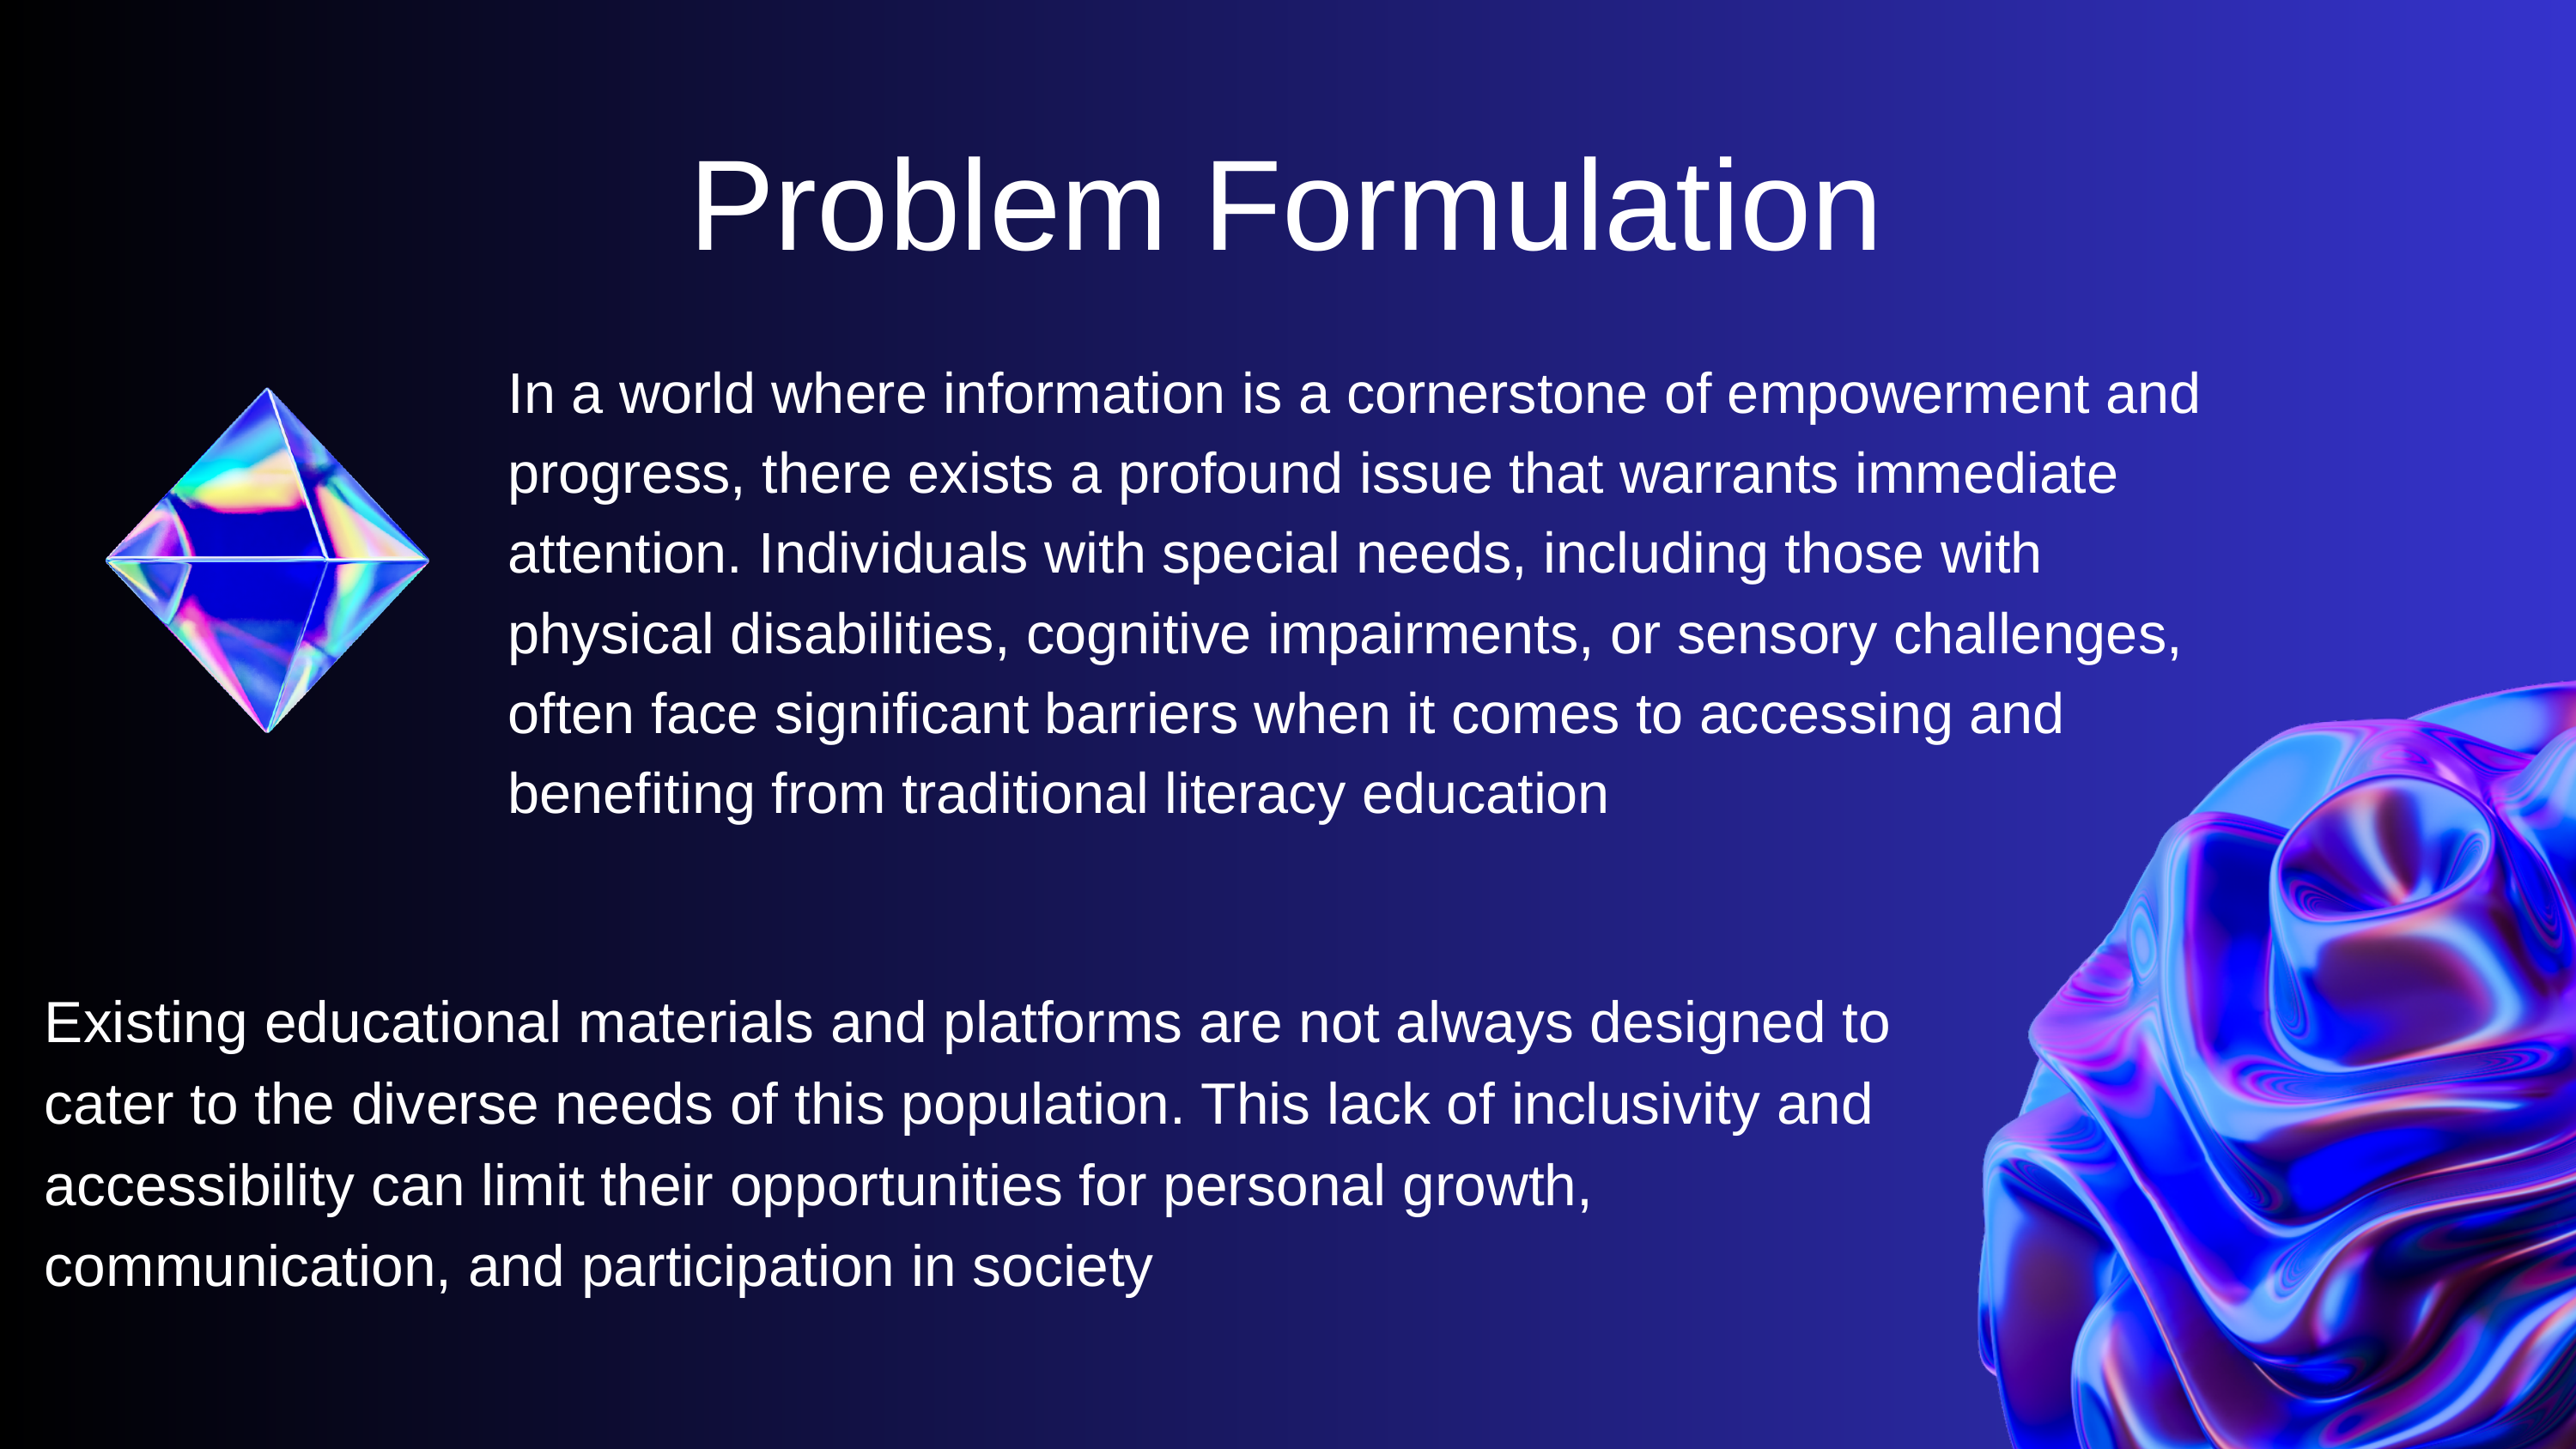

Problem Formulation
In a world where information is a cornerstone of empowerment and progress, there exists a profound issue that warrants immediate attention. Individuals with special needs, including those with physical disabilities, cognitive impairments, or sensory challenges, often face significant barriers when it comes to accessing and benefiting from traditional literacy education

Existing educational materials and platforms are not always designed to cater to the diverse needs of this population. This lack of inclusivity and accessibility can limit their opportunities for personal growth, communication, and participation in society